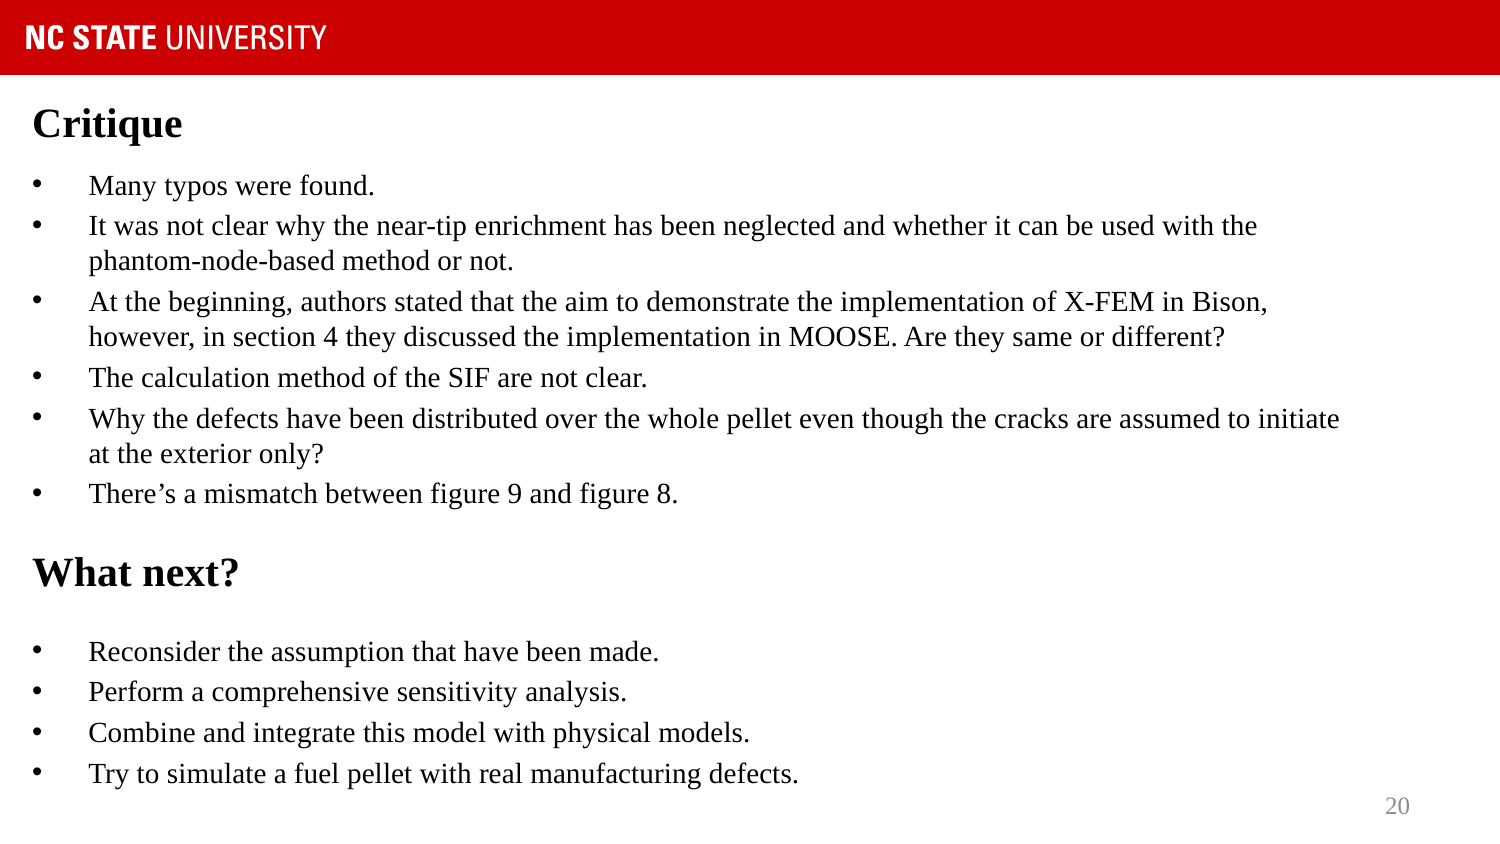

# Critique
Many typos were found.
It was not clear why the near-tip enrichment has been neglected and whether it can be used with the phantom-node-based method or not.
At the beginning, authors stated that the aim to demonstrate the implementation of X-FEM in Bison, however, in section 4 they discussed the implementation in MOOSE. Are they same or different?
The calculation method of the SIF are not clear.
Why the defects have been distributed over the whole pellet even though the cracks are assumed to initiate at the exterior only?
There’s a mismatch between figure 9 and figure 8.

What next?
Reconsider the assumption that have been made.
Perform a comprehensive sensitivity analysis.
Combine and integrate this model with physical models.
Try to simulate a fuel pellet with real manufacturing defects.
20